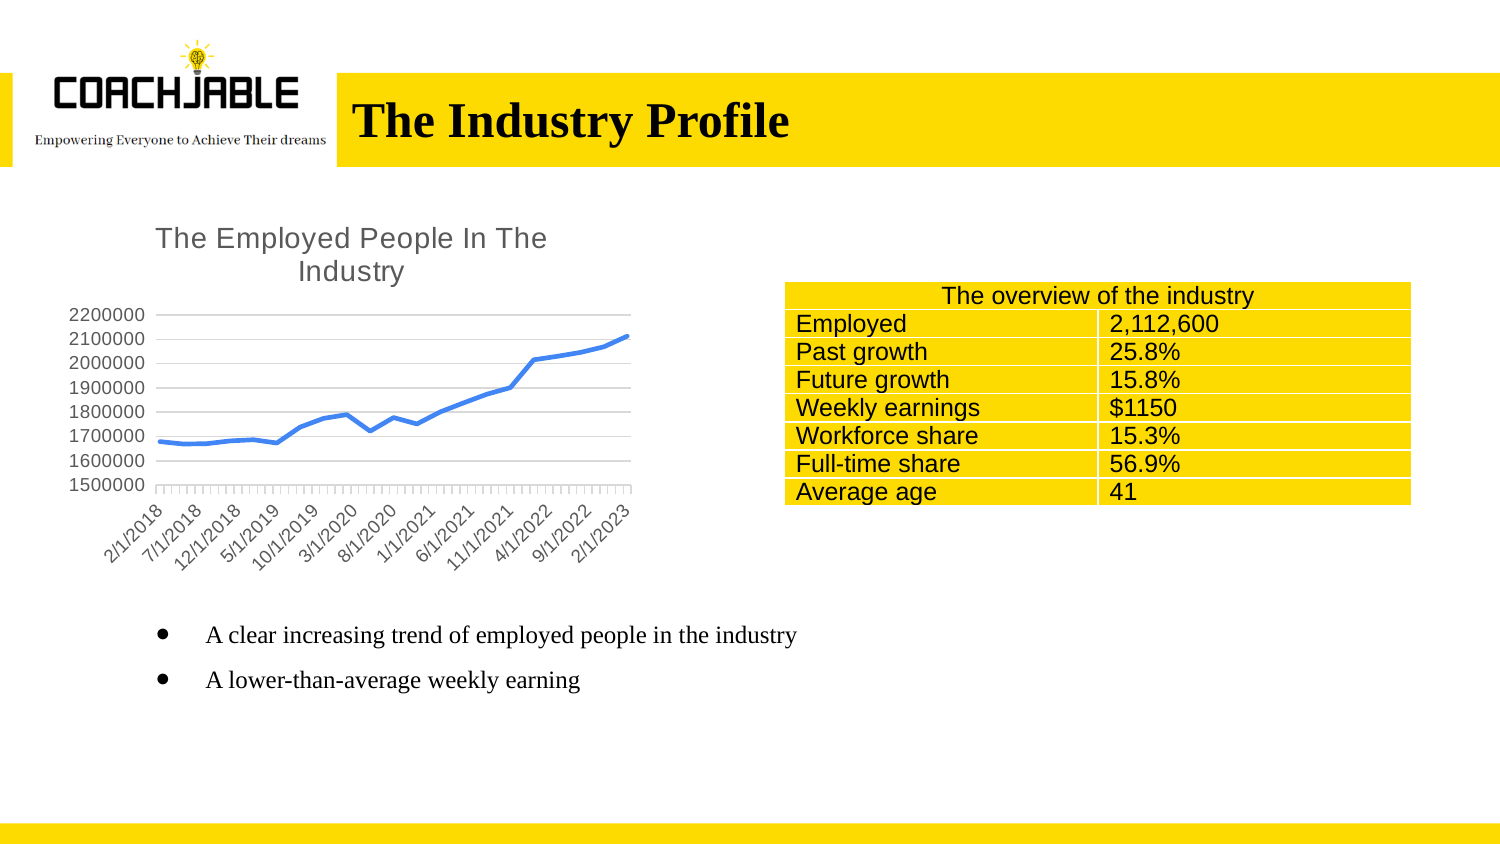

# The Industry Profile

### Chart: The Employed People In The Industry

| Category |  |
|---|---|
| 43132 | 1678900.0 |
| 43221 | 1669100.0 |
| 43313 | 1670400.0 |
| 43405 | 1681800.0 |
| 43497 | 1686800.0 |
| 43586 | 1673300.0 |
| 43678 | 1738700.0 |
| 43770 | 1774300.0 |
| 43862 | 1790000.0 |
| 43952 | 1722000.0 |
| 44044 | 1777700.0 |
| 44136 | 1751500.0 |
| 44228 | 1801100.0 |
| 44317 | 1838200.0 |
| 44409 | 1873800.0 |
| 44501 | 1901200.0 |
| 44593 | 2015300.0 |
| 44682 | 2029800.0 |
| 44774 | 2045700.0 |
| 44866 | 2068900.0 |
| 44958 | 2112600.0 |
| The overview of the industry |  |
| --- | --- |
| Employed | 2,112,600 |
| Past growth | 25.8% |
| Future growth | 15.8% |
| Weekly earnings | $1150 |
| Workforce share | 15.3% |
| Full-time share | 56.9% |
| Average age | 41 |
A clear increasing trend of employed people in the industry
A lower-than-average weekly earning